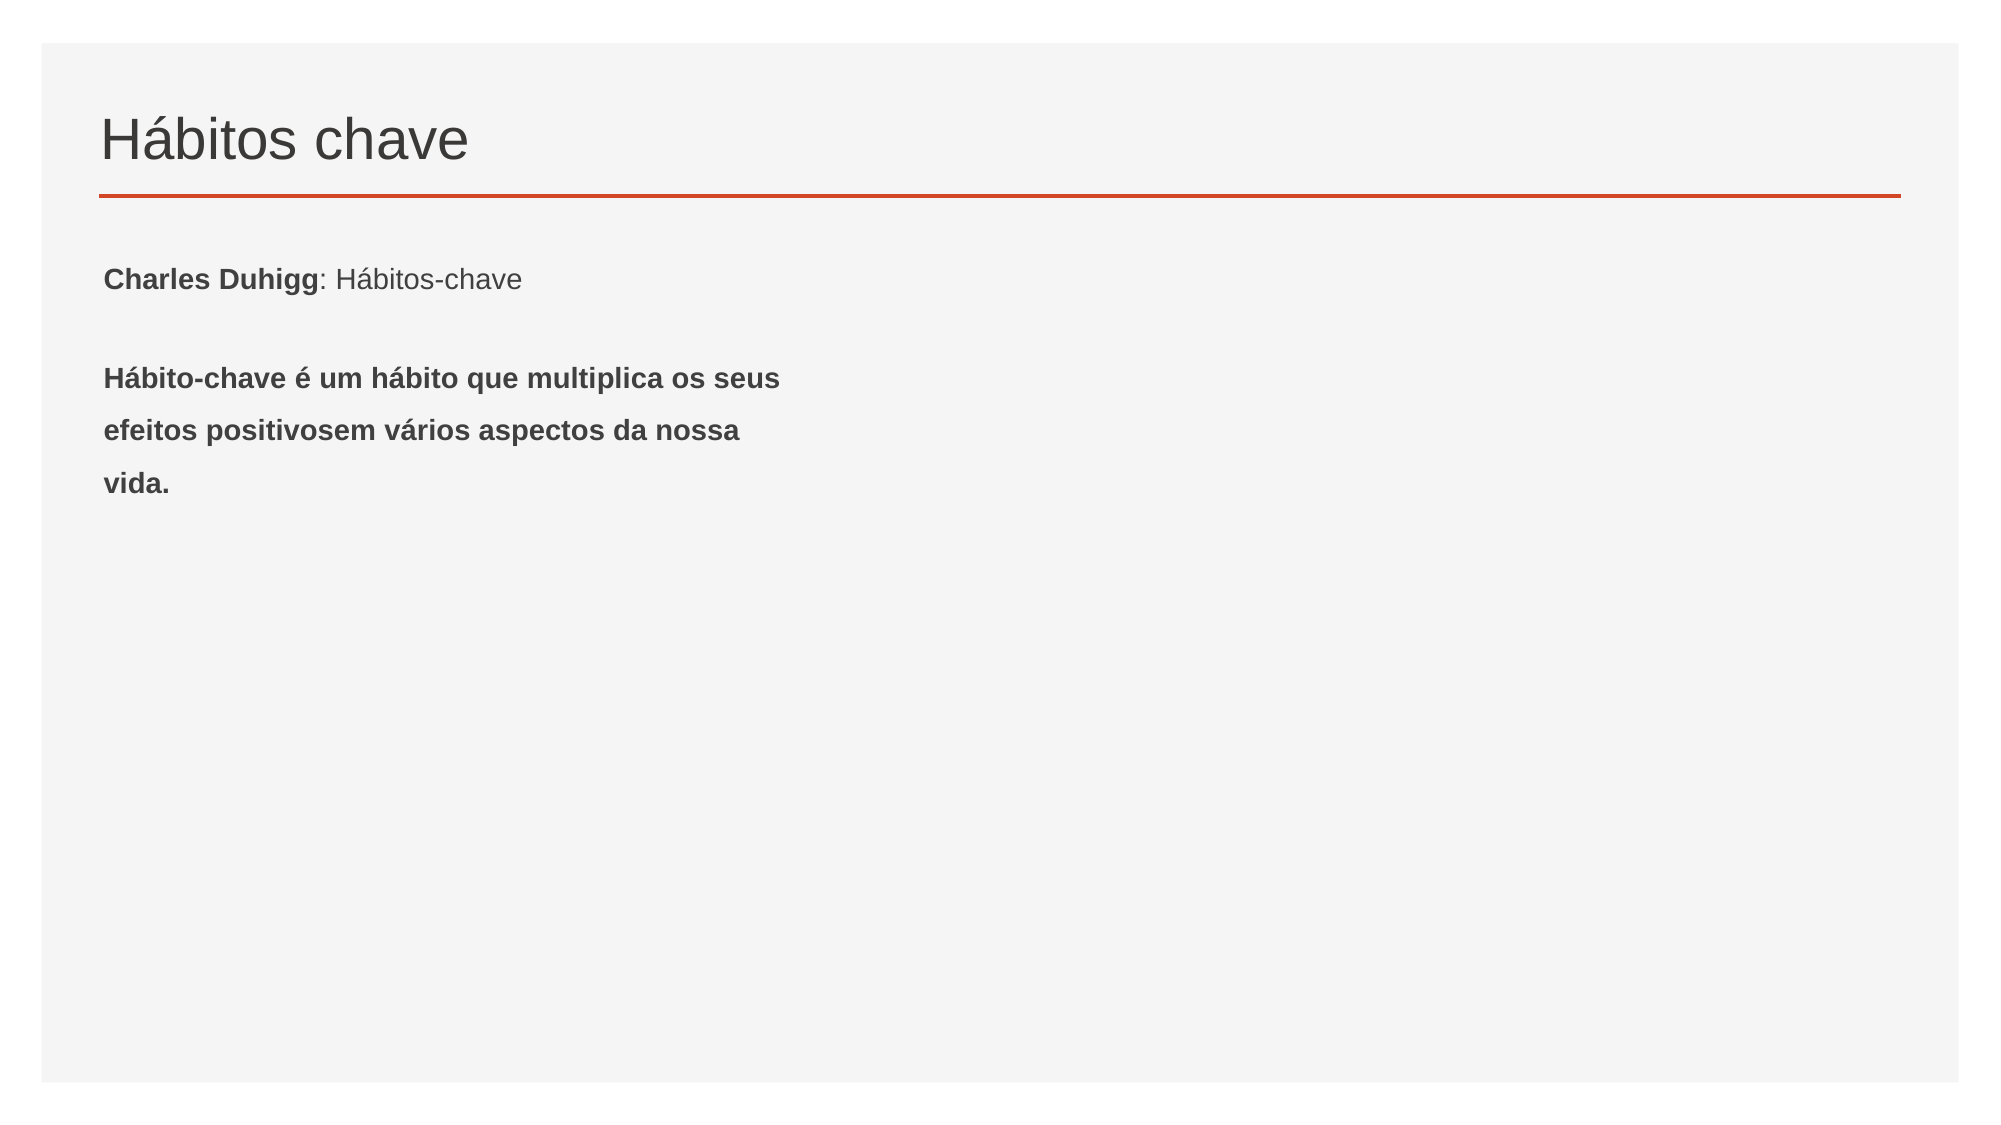

# Hábitos chave
Charles Duhigg: Hábitos-chave
Hábito-chave é um hábito que multiplica os seus efeitos positivosem vários aspectos da nossa vida.